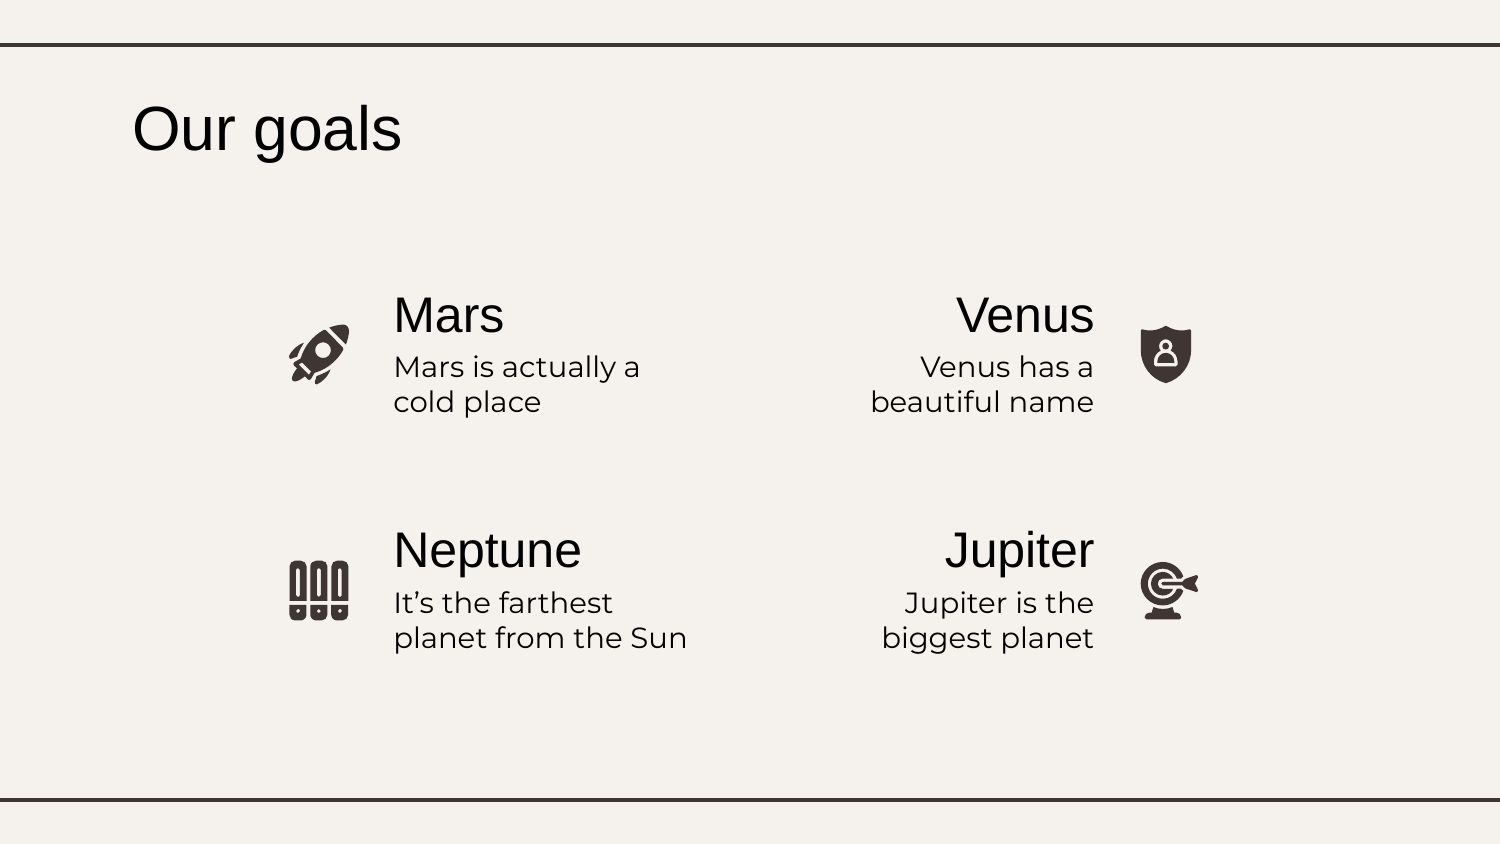

# Our goals
Mars
Venus

Mars is actually a cold place
Venus has a beautiful name
Neptune
Jupiter

It’s the farthest planet from the Sun
Jupiter is the biggest planet